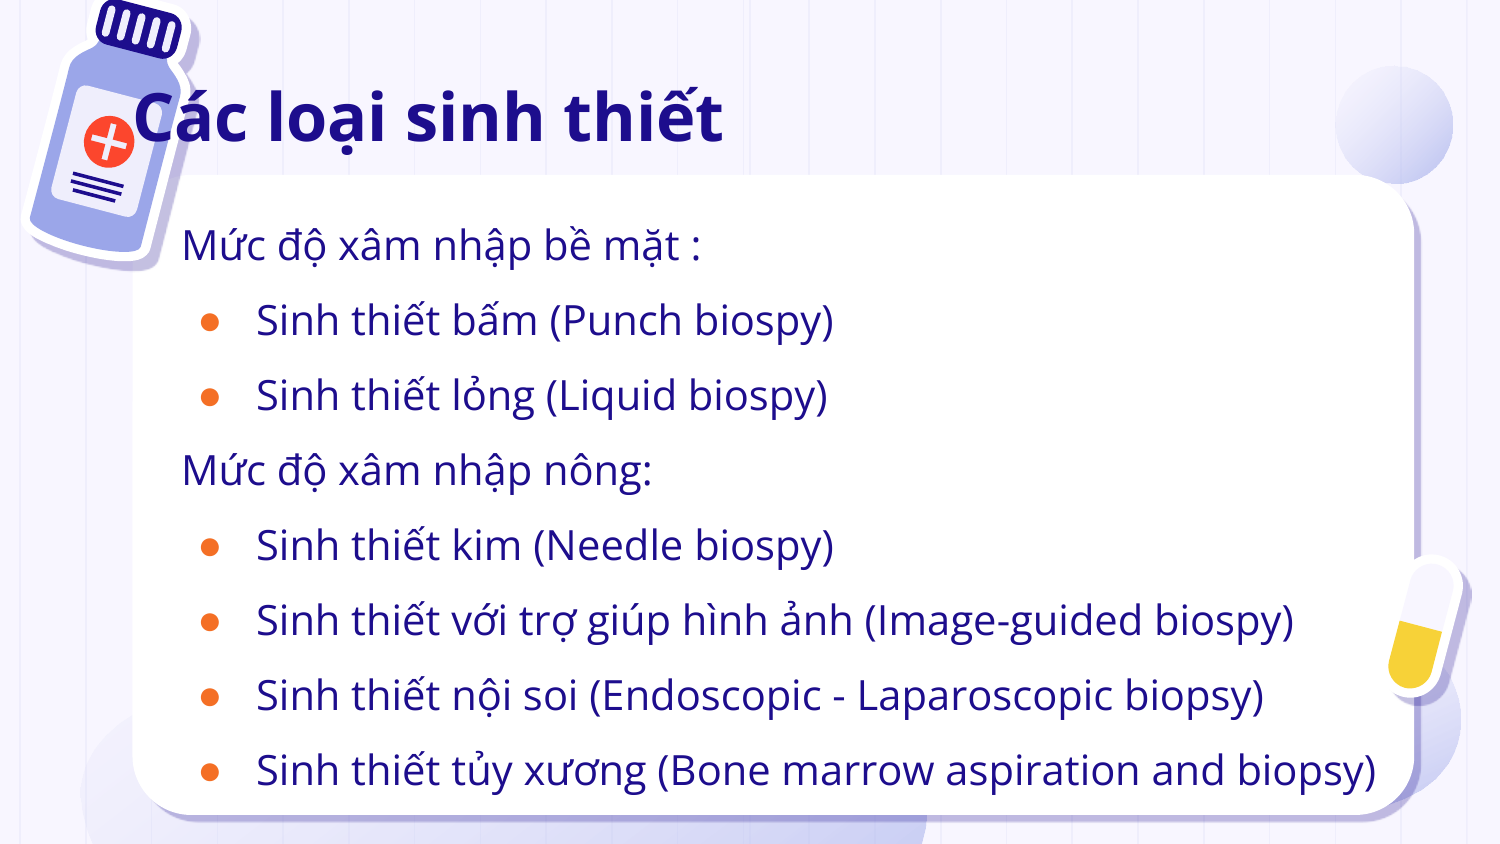

# Các loại sinh thiết
Mức độ xâm nhập bề mặt :
Sinh thiết bấm (Punch biospy)
Sinh thiết lỏng (Liquid biospy)
Mức độ xâm nhập nông:
Sinh thiết kim (Needle biospy)
Sinh thiết với trợ giúp hình ảnh (Image-guided biospy)
Sinh thiết nội soi (Endoscopic - Laparoscopic biopsy)
Sinh thiết tủy xương (Bone marrow aspiration and biopsy)